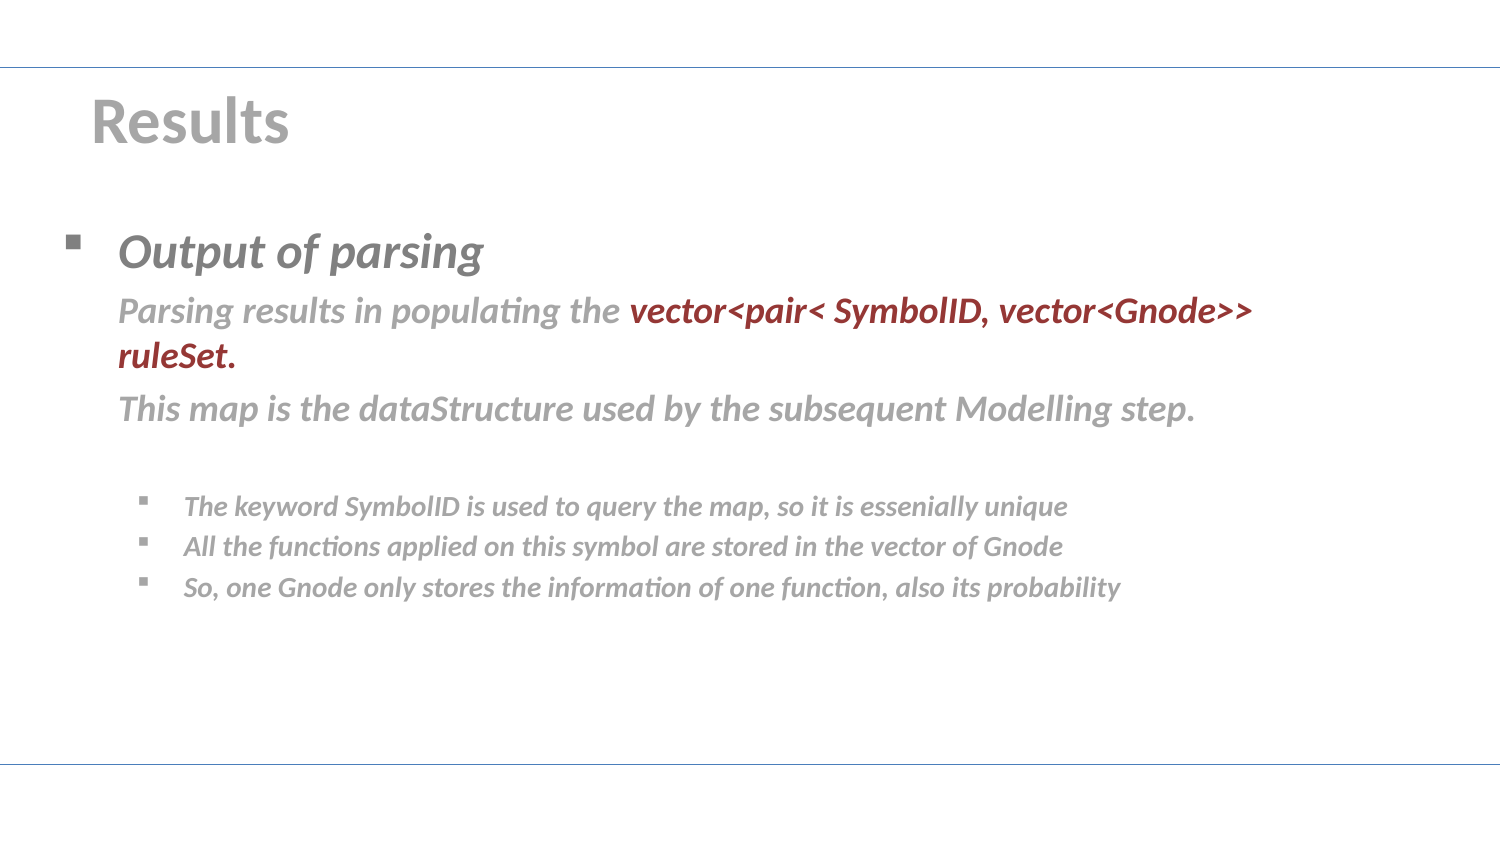

Results
Output of parsing
	Parsing results in populating the vector<pair< SymbolID, vector<Gnode>> ruleSet.
	This map is the dataStructure used by the subsequent Modelling step.

The keyword SymbolID is used to query the map, so it is essenially unique
All the functions applied on this symbol are stored in the vector of Gnode
So, one Gnode only stores the information of one function, also its probability